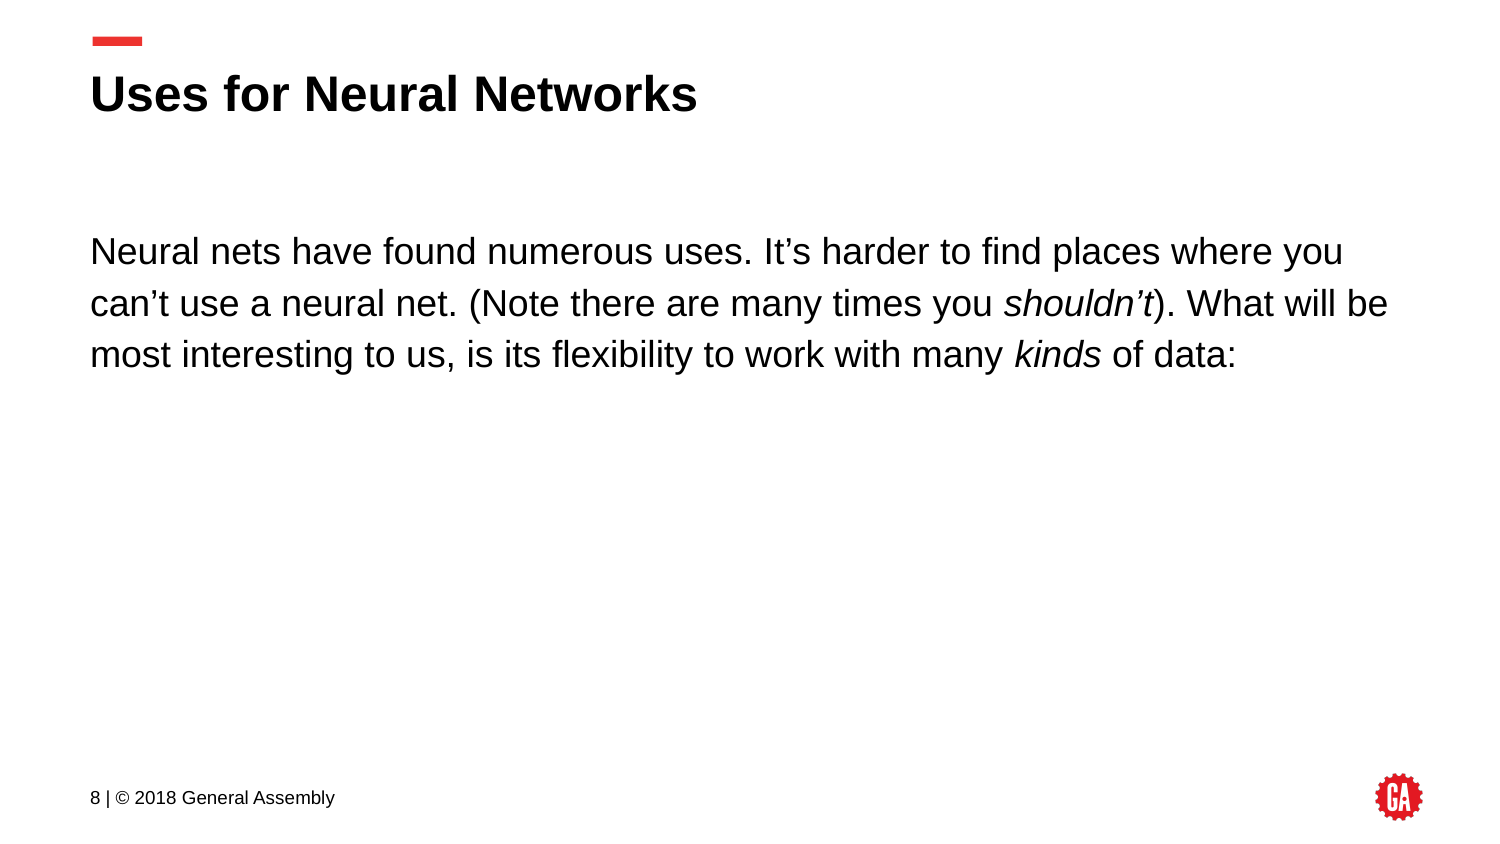

# Uses for Neural Networks
Neural nets have found numerous uses. It’s harder to find places where you can’t use a neural net. (Note there are many times you shouldn’t). What will be most interesting to us, is its flexibility to work with many kinds of data:

8 | © 2018 General Assembly